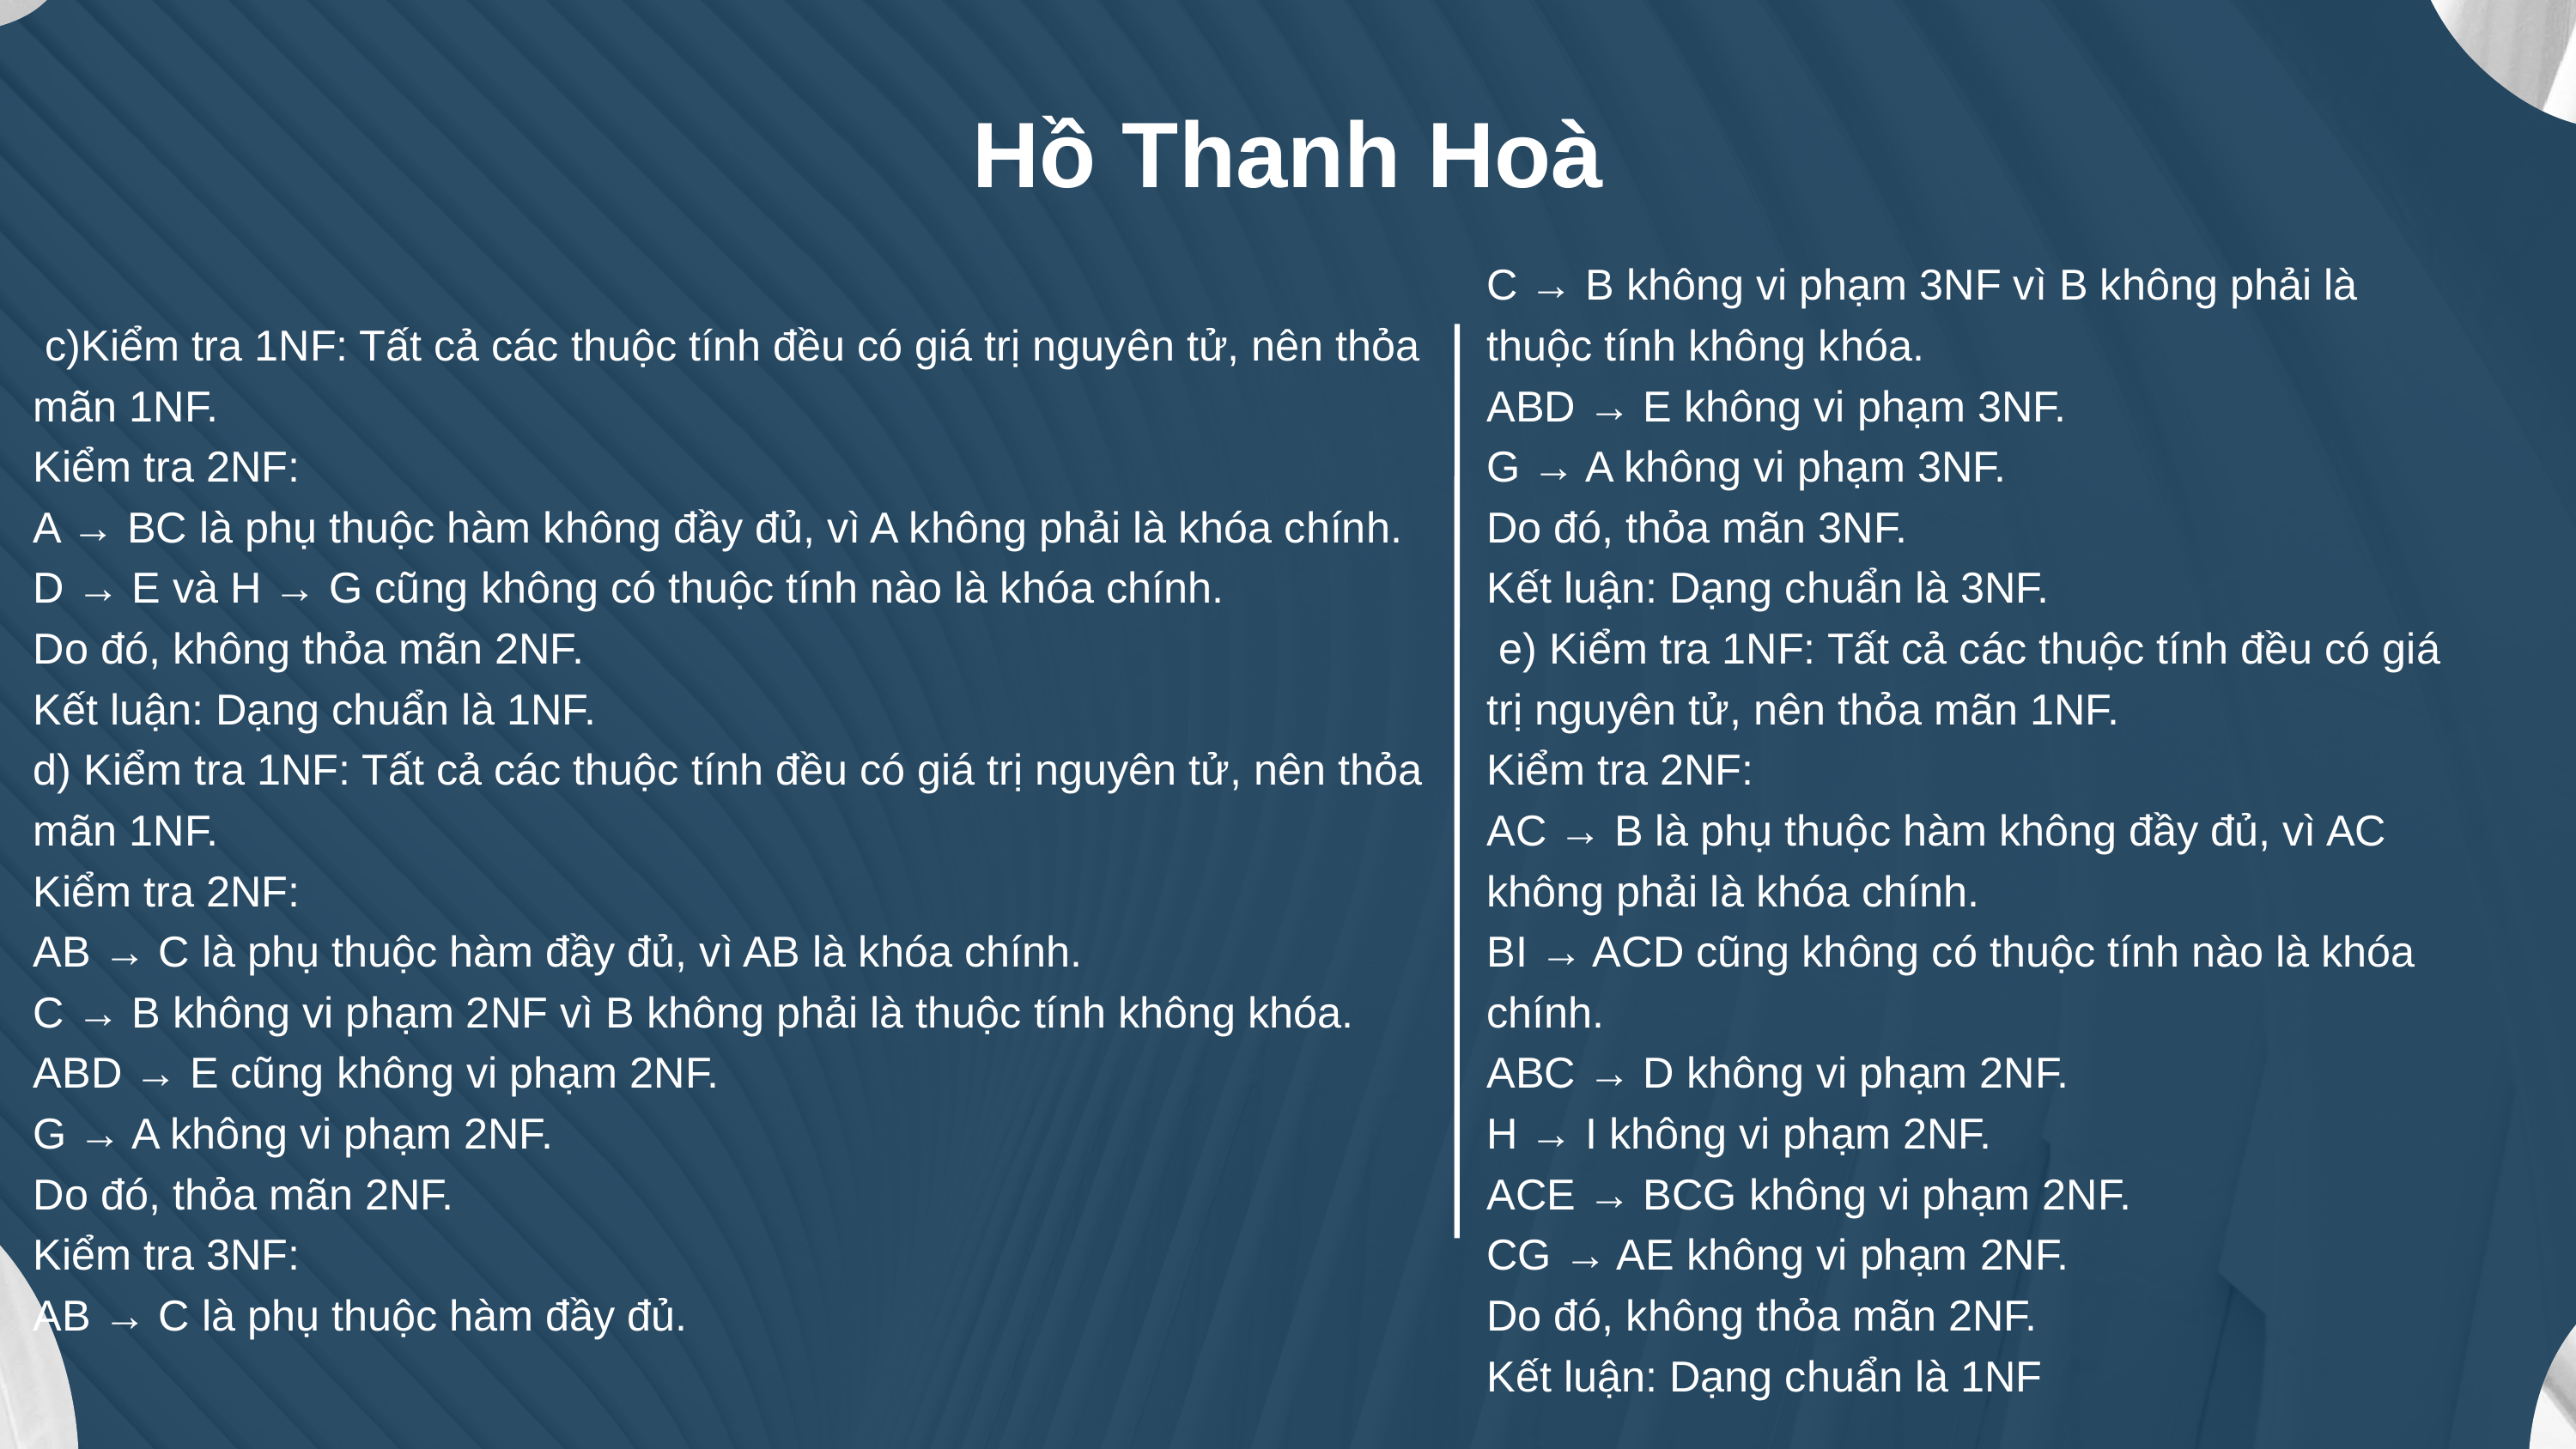

Hồ Thanh Hoà

 c)Kiểm tra 1NF: Tất cả các thuộc tính đều có giá trị nguyên tử, nên thỏa mãn 1NF.
Kiểm tra 2NF:
A → BC là phụ thuộc hàm không đầy đủ, vì A không phải là khóa chính.
D → E và H → G cũng không có thuộc tính nào là khóa chính.
Do đó, không thỏa mãn 2NF.
Kết luận: Dạng chuẩn là 1NF.
d) Kiểm tra 1NF: Tất cả các thuộc tính đều có giá trị nguyên tử, nên thỏa mãn 1NF.
Kiểm tra 2NF:
AB → C là phụ thuộc hàm đầy đủ, vì AB là khóa chính.
C → B không vi phạm 2NF vì B không phải là thuộc tính không khóa.
ABD → E cũng không vi phạm 2NF.
G → A không vi phạm 2NF.
Do đó, thỏa mãn 2NF.
Kiểm tra 3NF:
AB → C là phụ thuộc hàm đầy đủ.
C → B không vi phạm 3NF vì B không phải là thuộc tính không khóa.
ABD → E không vi phạm 3NF.
G → A không vi phạm 3NF.
Do đó, thỏa mãn 3NF.
Kết luận: Dạng chuẩn là 3NF.
 e) Kiểm tra 1NF: Tất cả các thuộc tính đều có giá trị nguyên tử, nên thỏa mãn 1NF.
Kiểm tra 2NF:
AC → B là phụ thuộc hàm không đầy đủ, vì AC không phải là khóa chính.
BI → ACD cũng không có thuộc tính nào là khóa chính.
ABC → D không vi phạm 2NF.
H → I không vi phạm 2NF.
ACE → BCG không vi phạm 2NF.
CG → AE không vi phạm 2NF.
Do đó, không thỏa mãn 2NF.
Kết luận: Dạng chuẩn là 1NF

Kiểm tra 3NF:
AB → C là phụ thuộc hàm đầy đủ.